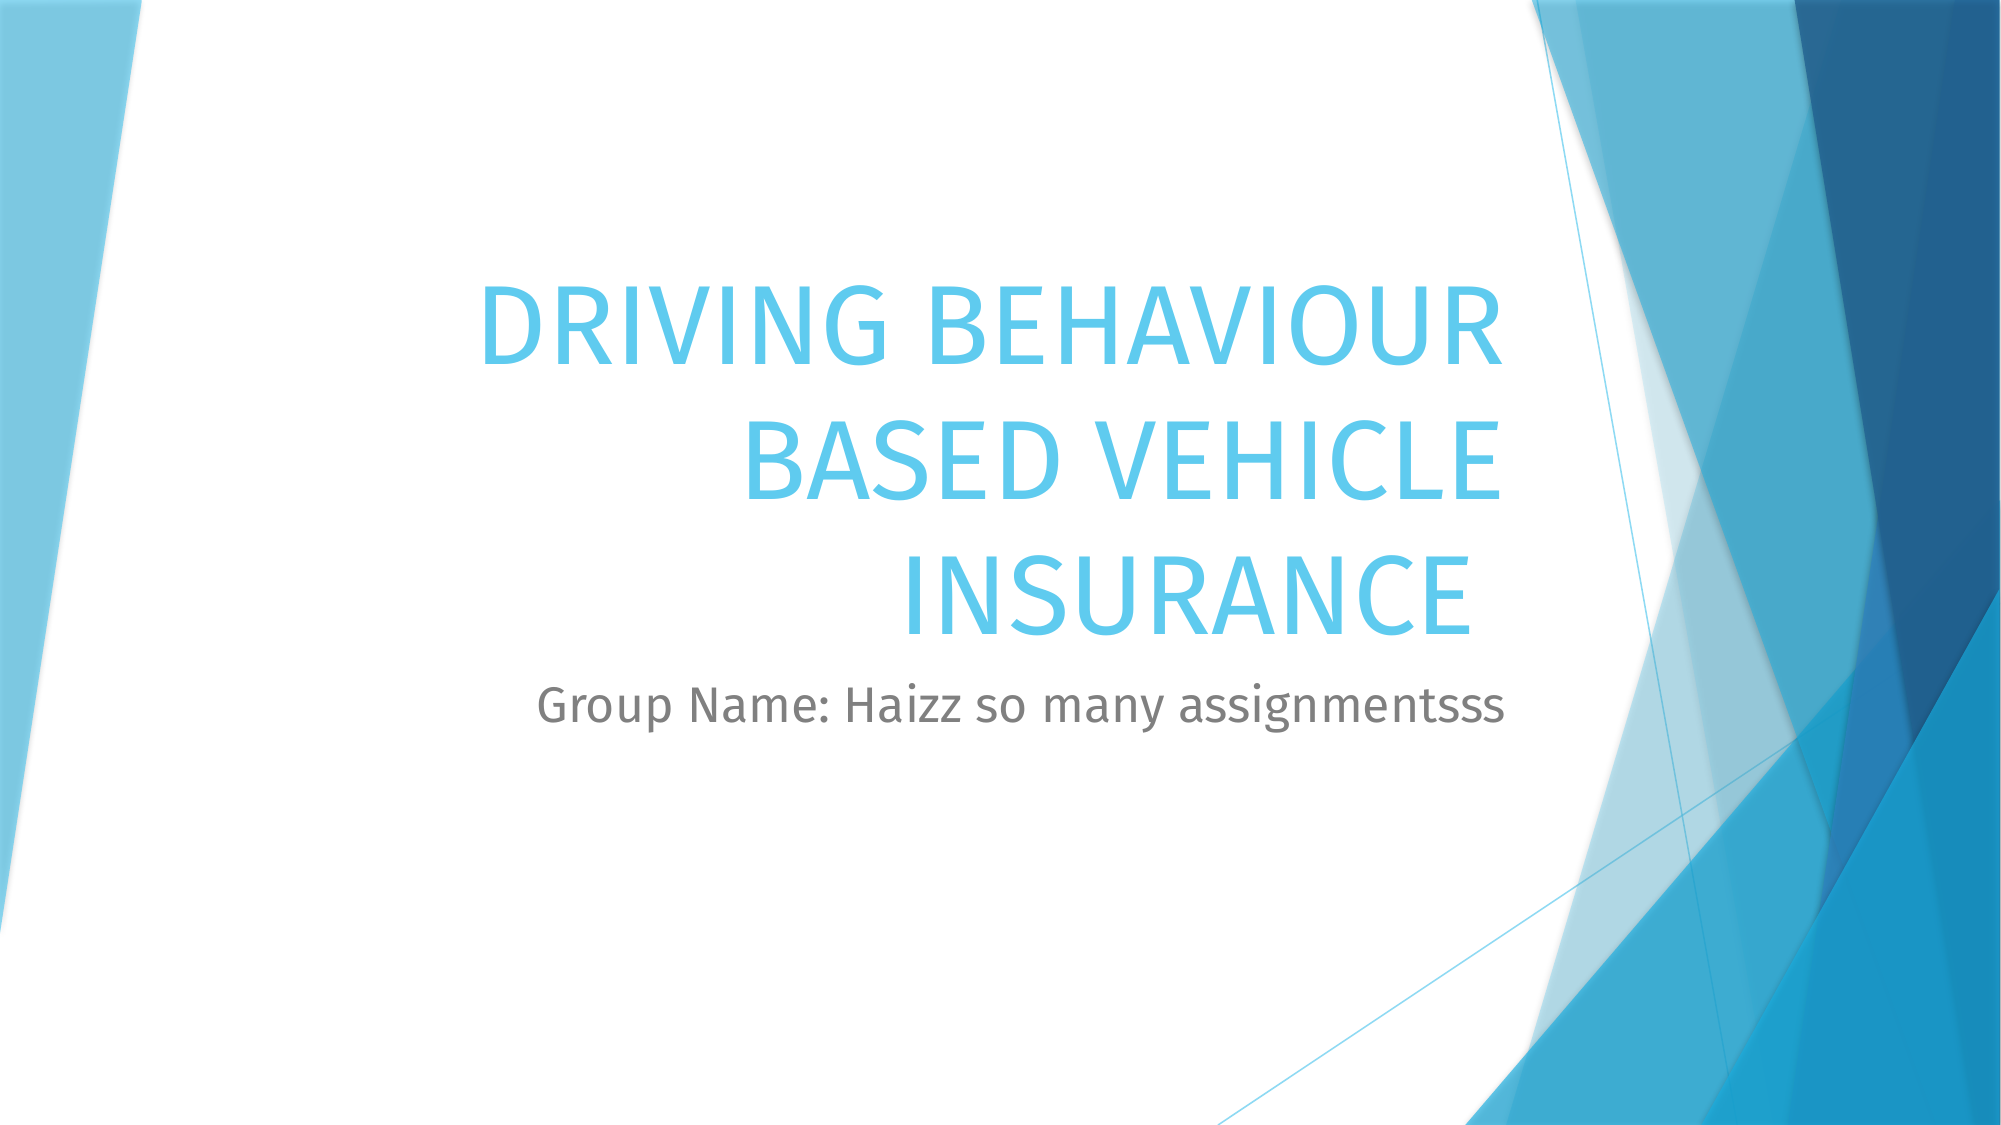

# DRIVING BEHAVIOUR BASED VEHICLE INSURANCE
Group Name: Haizz so many assignmentsss